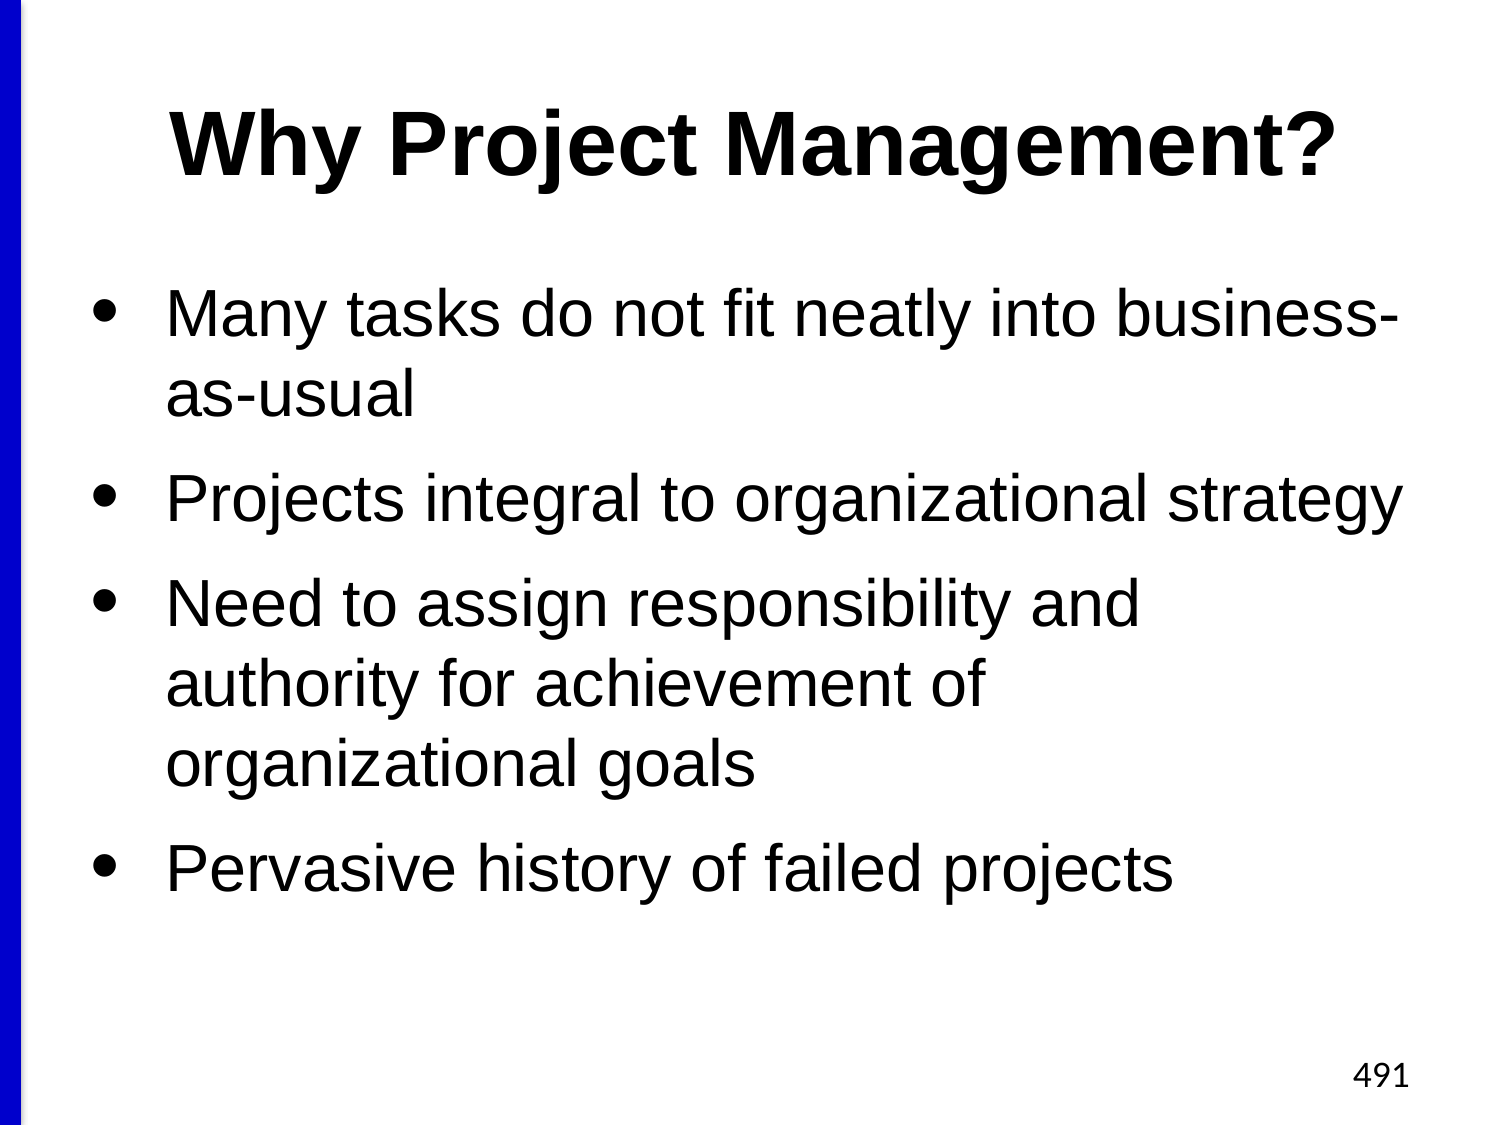

# Why Project Management?
Many tasks do not fit neatly into business-as-usual
Projects integral to organizational strategy
Need to assign responsibility and authority for achievement of organizational goals
Pervasive history of failed projects
491